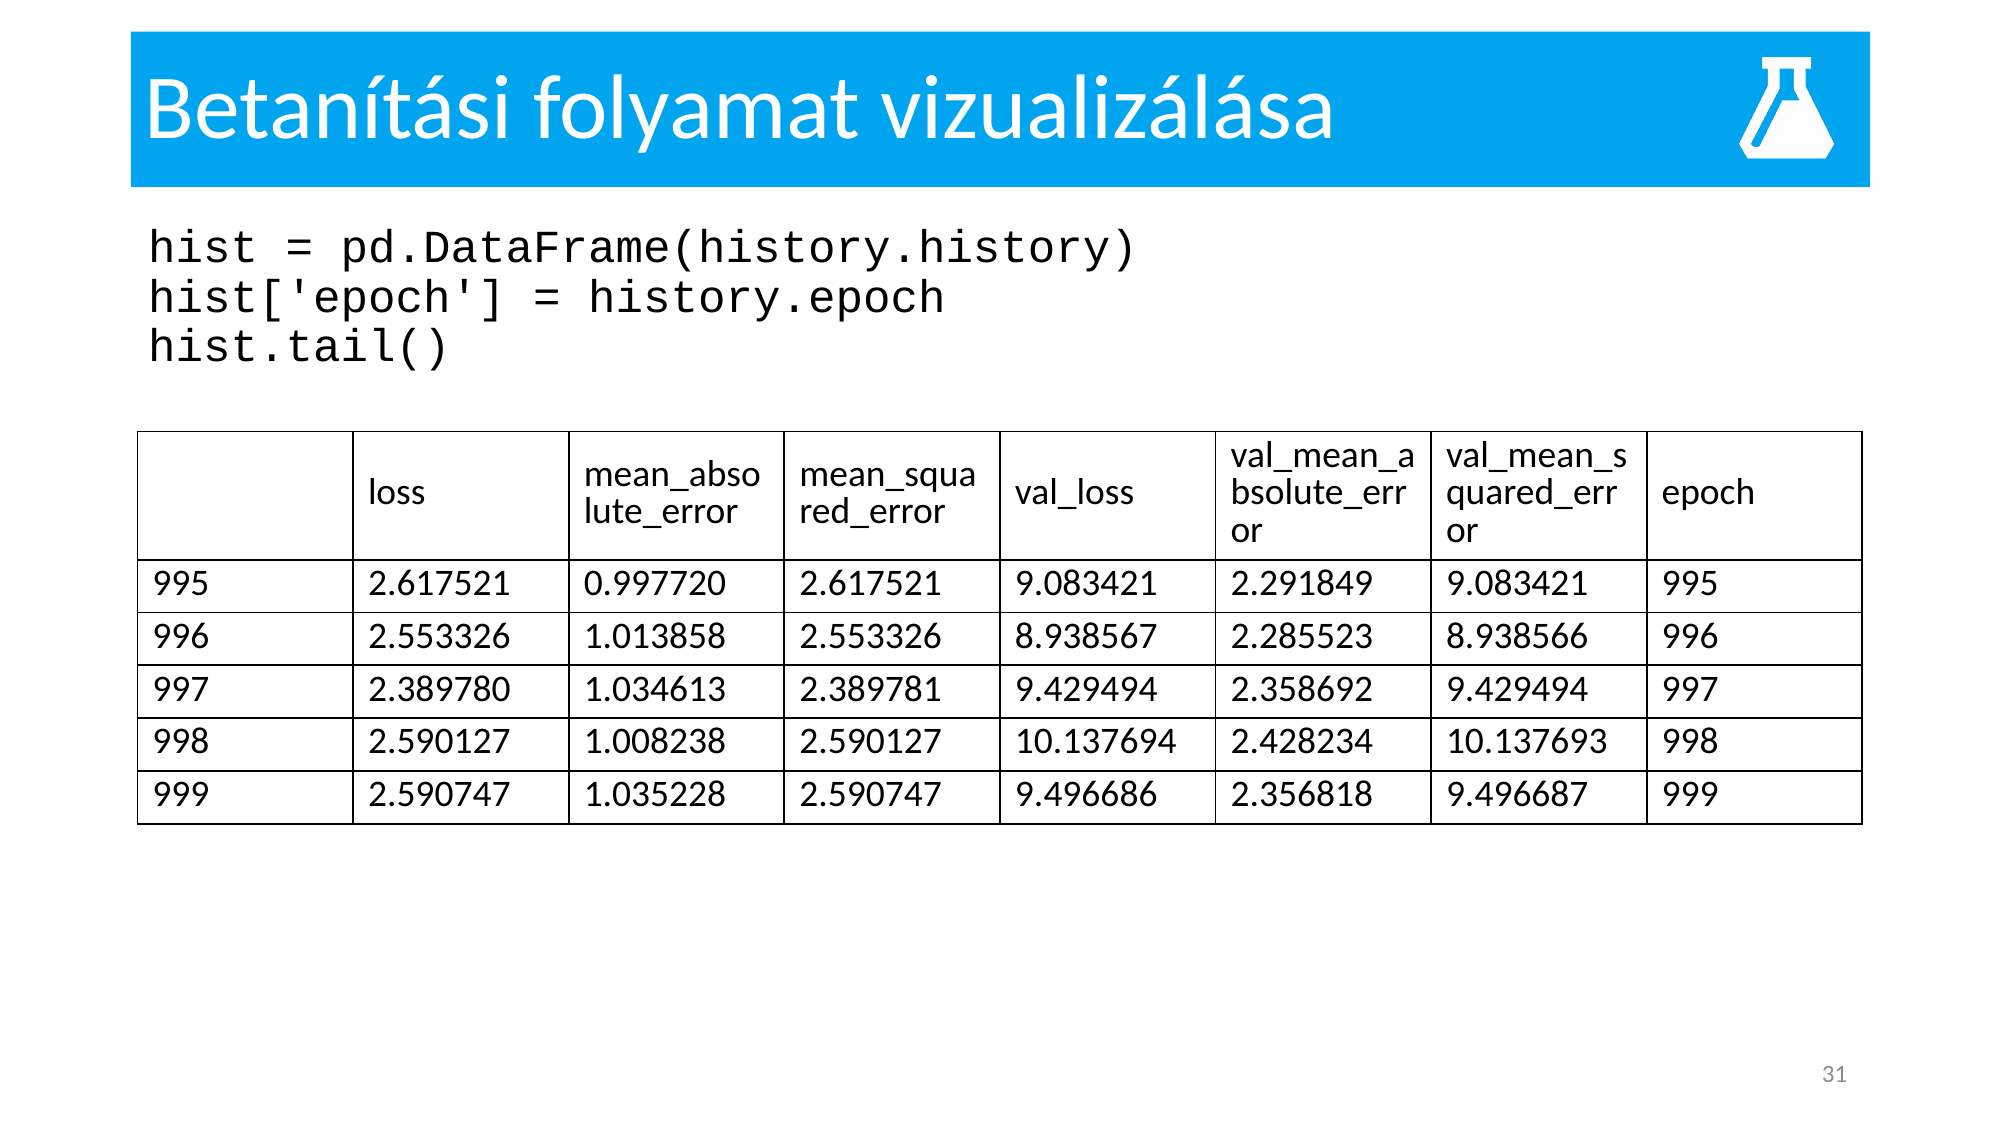

# Betanítási folyamat vizualizálása
hist = pd.DataFrame(history.history)
hist['epoch'] = history.epoch
hist.tail()

|  | loss | mean\_absolute\_error | mean\_squared\_error | val\_loss | val\_mean\_absolute\_error | val\_mean\_squared\_error | epoch |
| --- | --- | --- | --- | --- | --- | --- | --- |
| 995 | 2.617521 | 0.997720 | 2.617521 | 9.083421 | 2.291849 | 9.083421 | 995 |
| 996 | 2.553326 | 1.013858 | 2.553326 | 8.938567 | 2.285523 | 8.938566 | 996 |
| 997 | 2.389780 | 1.034613 | 2.389781 | 9.429494 | 2.358692 | 9.429494 | 997 |
| 998 | 2.590127 | 1.008238 | 2.590127 | 10.137694 | 2.428234 | 10.137693 | 998 |
| 999 | 2.590747 | 1.035228 | 2.590747 | 9.496686 | 2.356818 | 9.496687 | 999 |
31